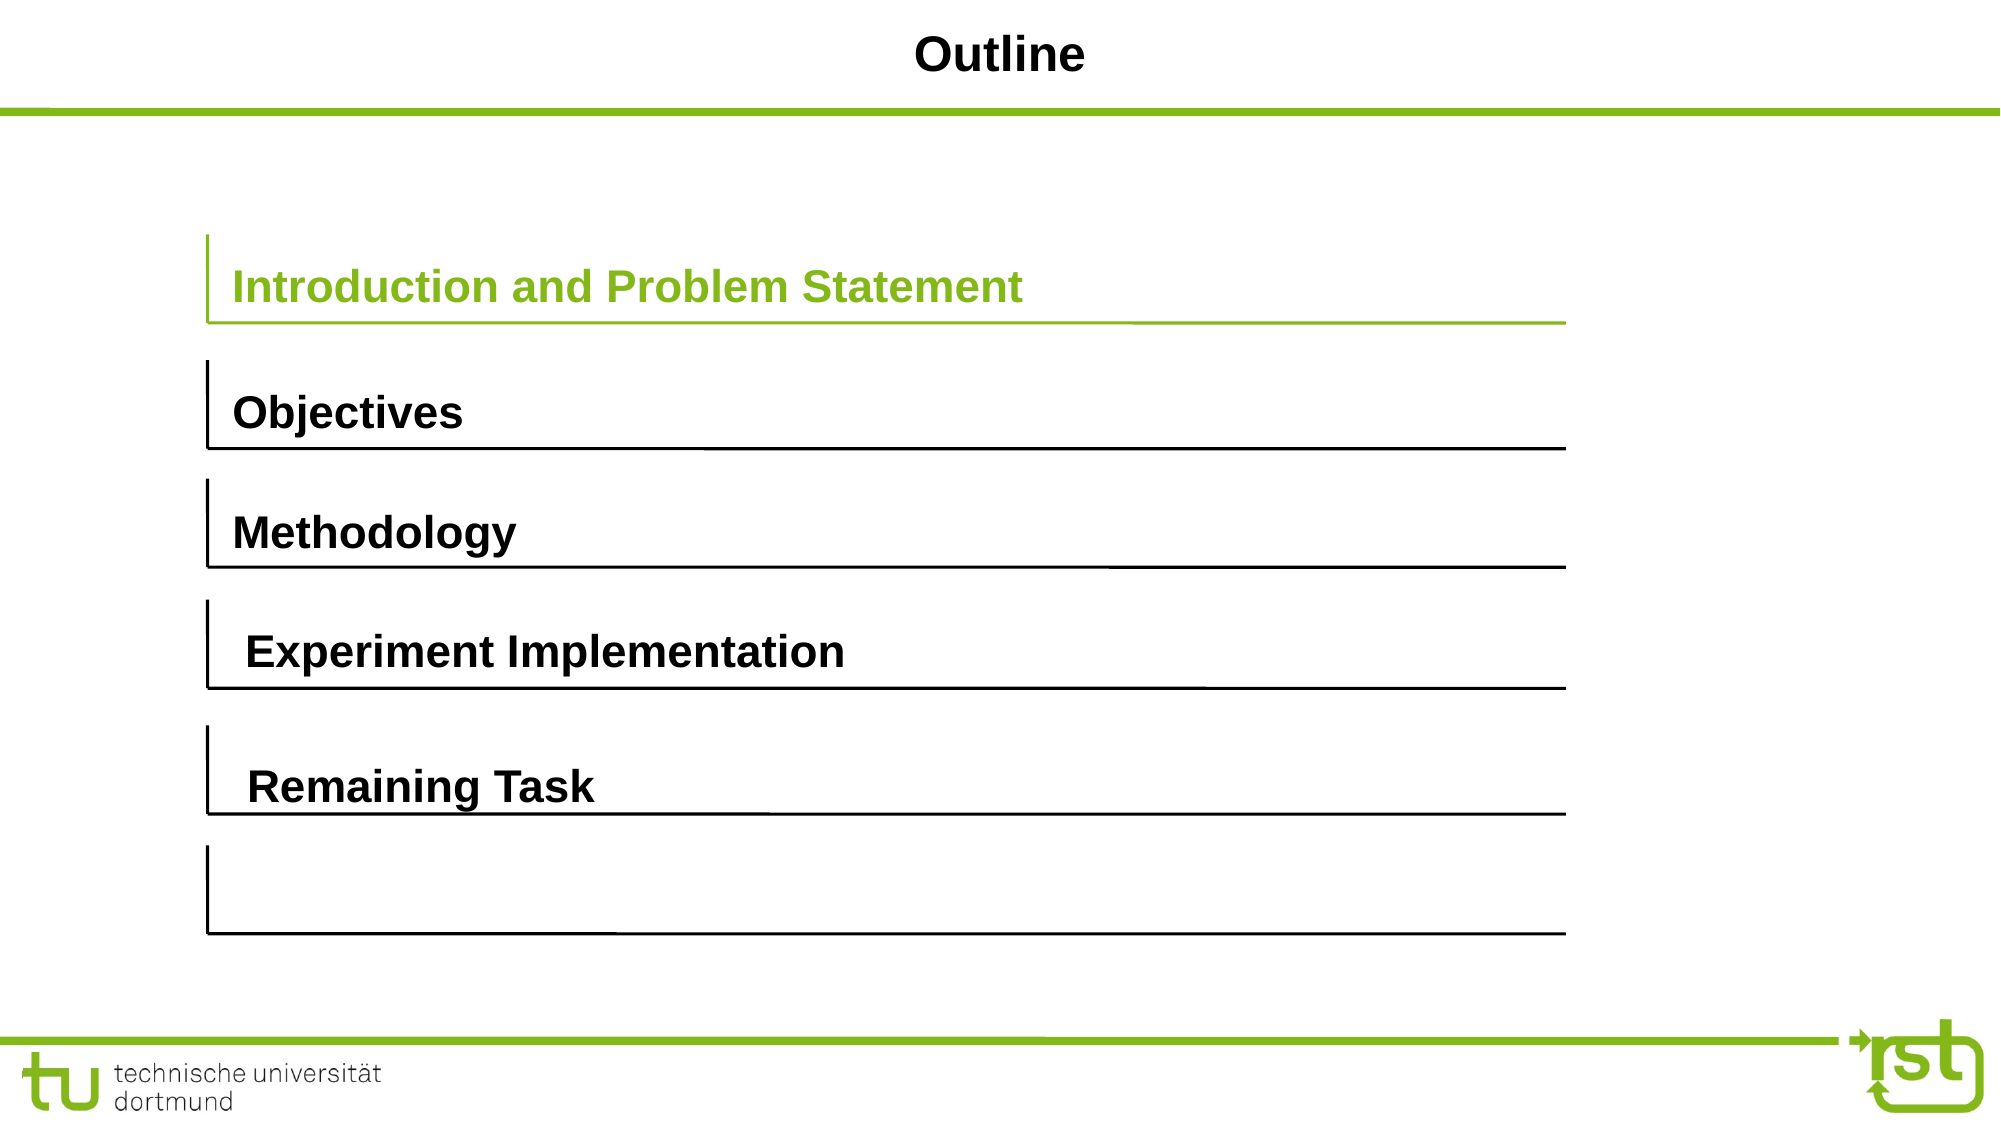

# Outline
Introduction and Problem Statement

Objectives
Methodology

 Experiment Implementation

Remaining Task